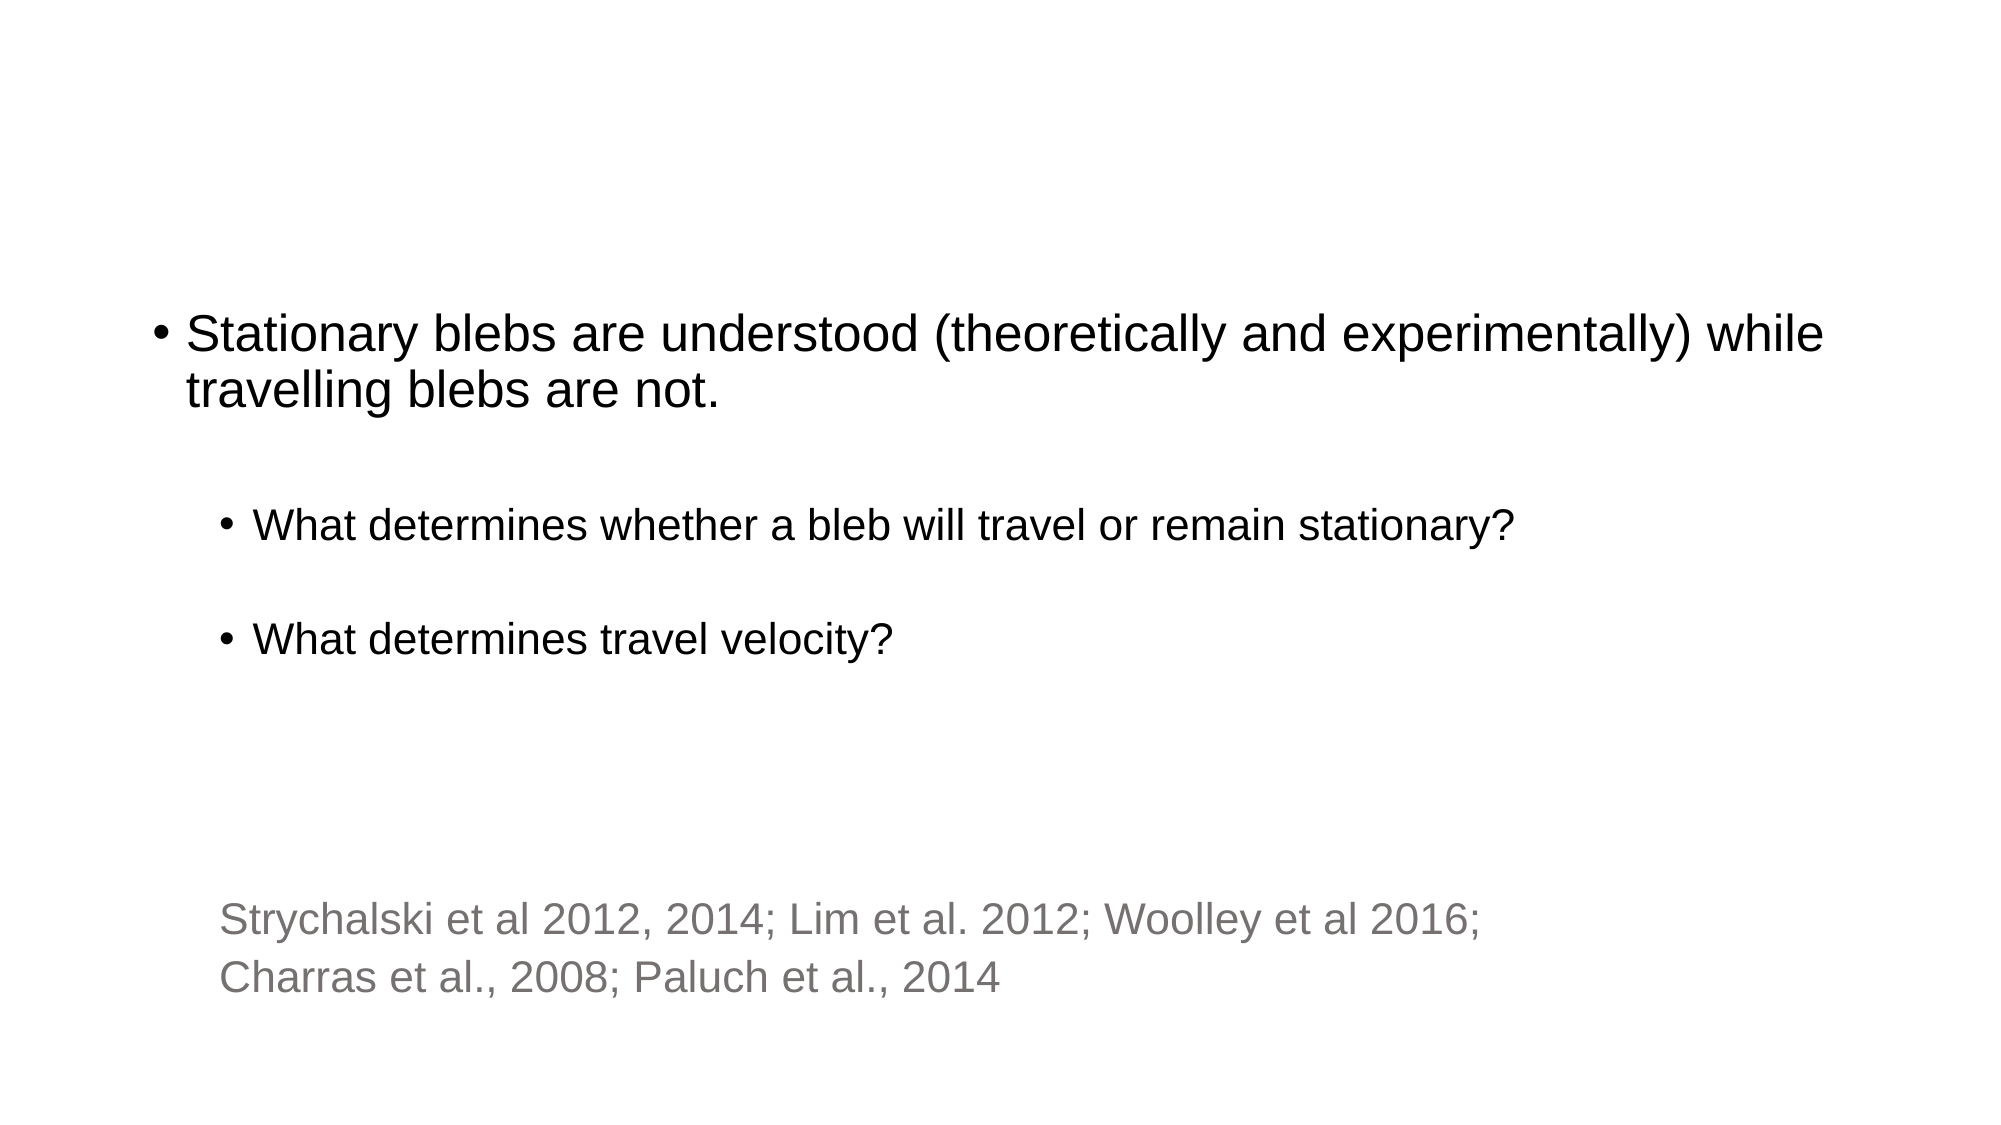

Stationary blebs are understood (theoretically and experimentally) while travelling blebs are not.

What determines whether a bleb will travel or remain stationary?

What determines travel velocity?

Strychalski et al 2012, 2014; Lim et al. 2012; Woolley et al 2016;
Charras et al., 2008; Paluch et al., 2014